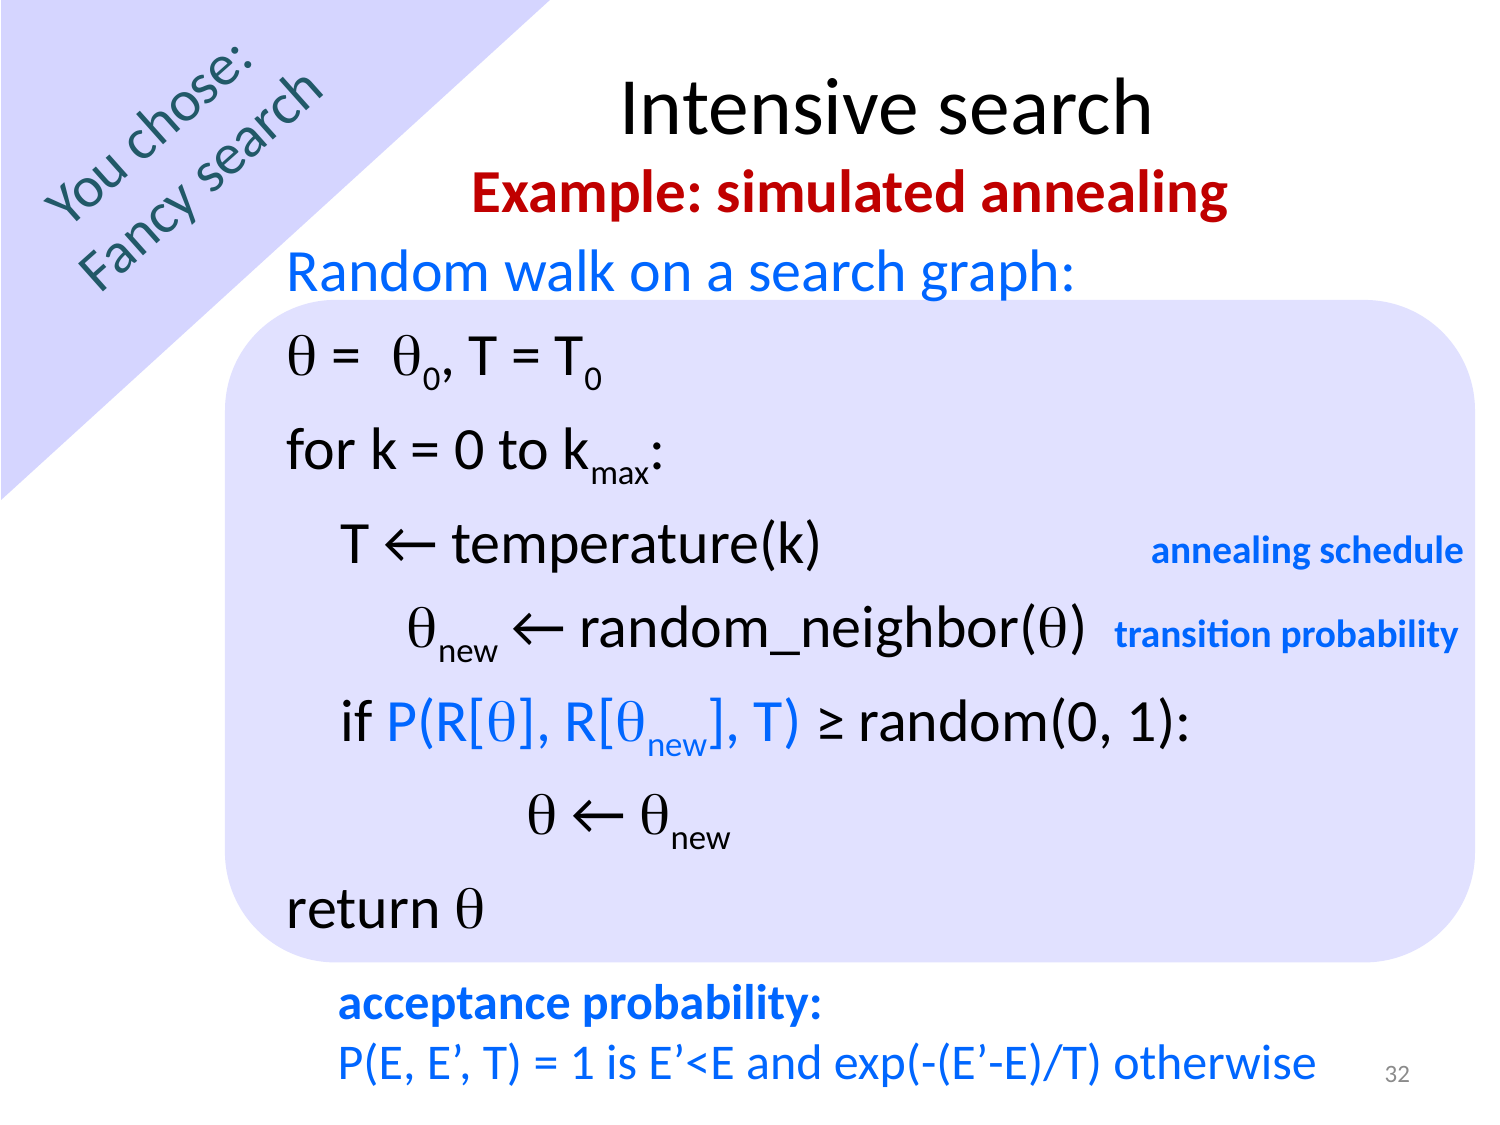

# Intensive search Example: simulated annealing
You chose:
Fancy search
Random walk on a search graph:
θ = θ0, T = T0
for k = 0 to kmax:
    T ← temperature(k)  		    annealing schedule
    θnew ← random_neighbor(θ)  transition probability
    if P(R[θ], R[θnew], T) ≥ random(0, 1):
        θ ← θnew
return θ

acceptance probability:
P(E, E’, T) = 1 is E’<E and exp(-(E’-E)/T) otherwise

32